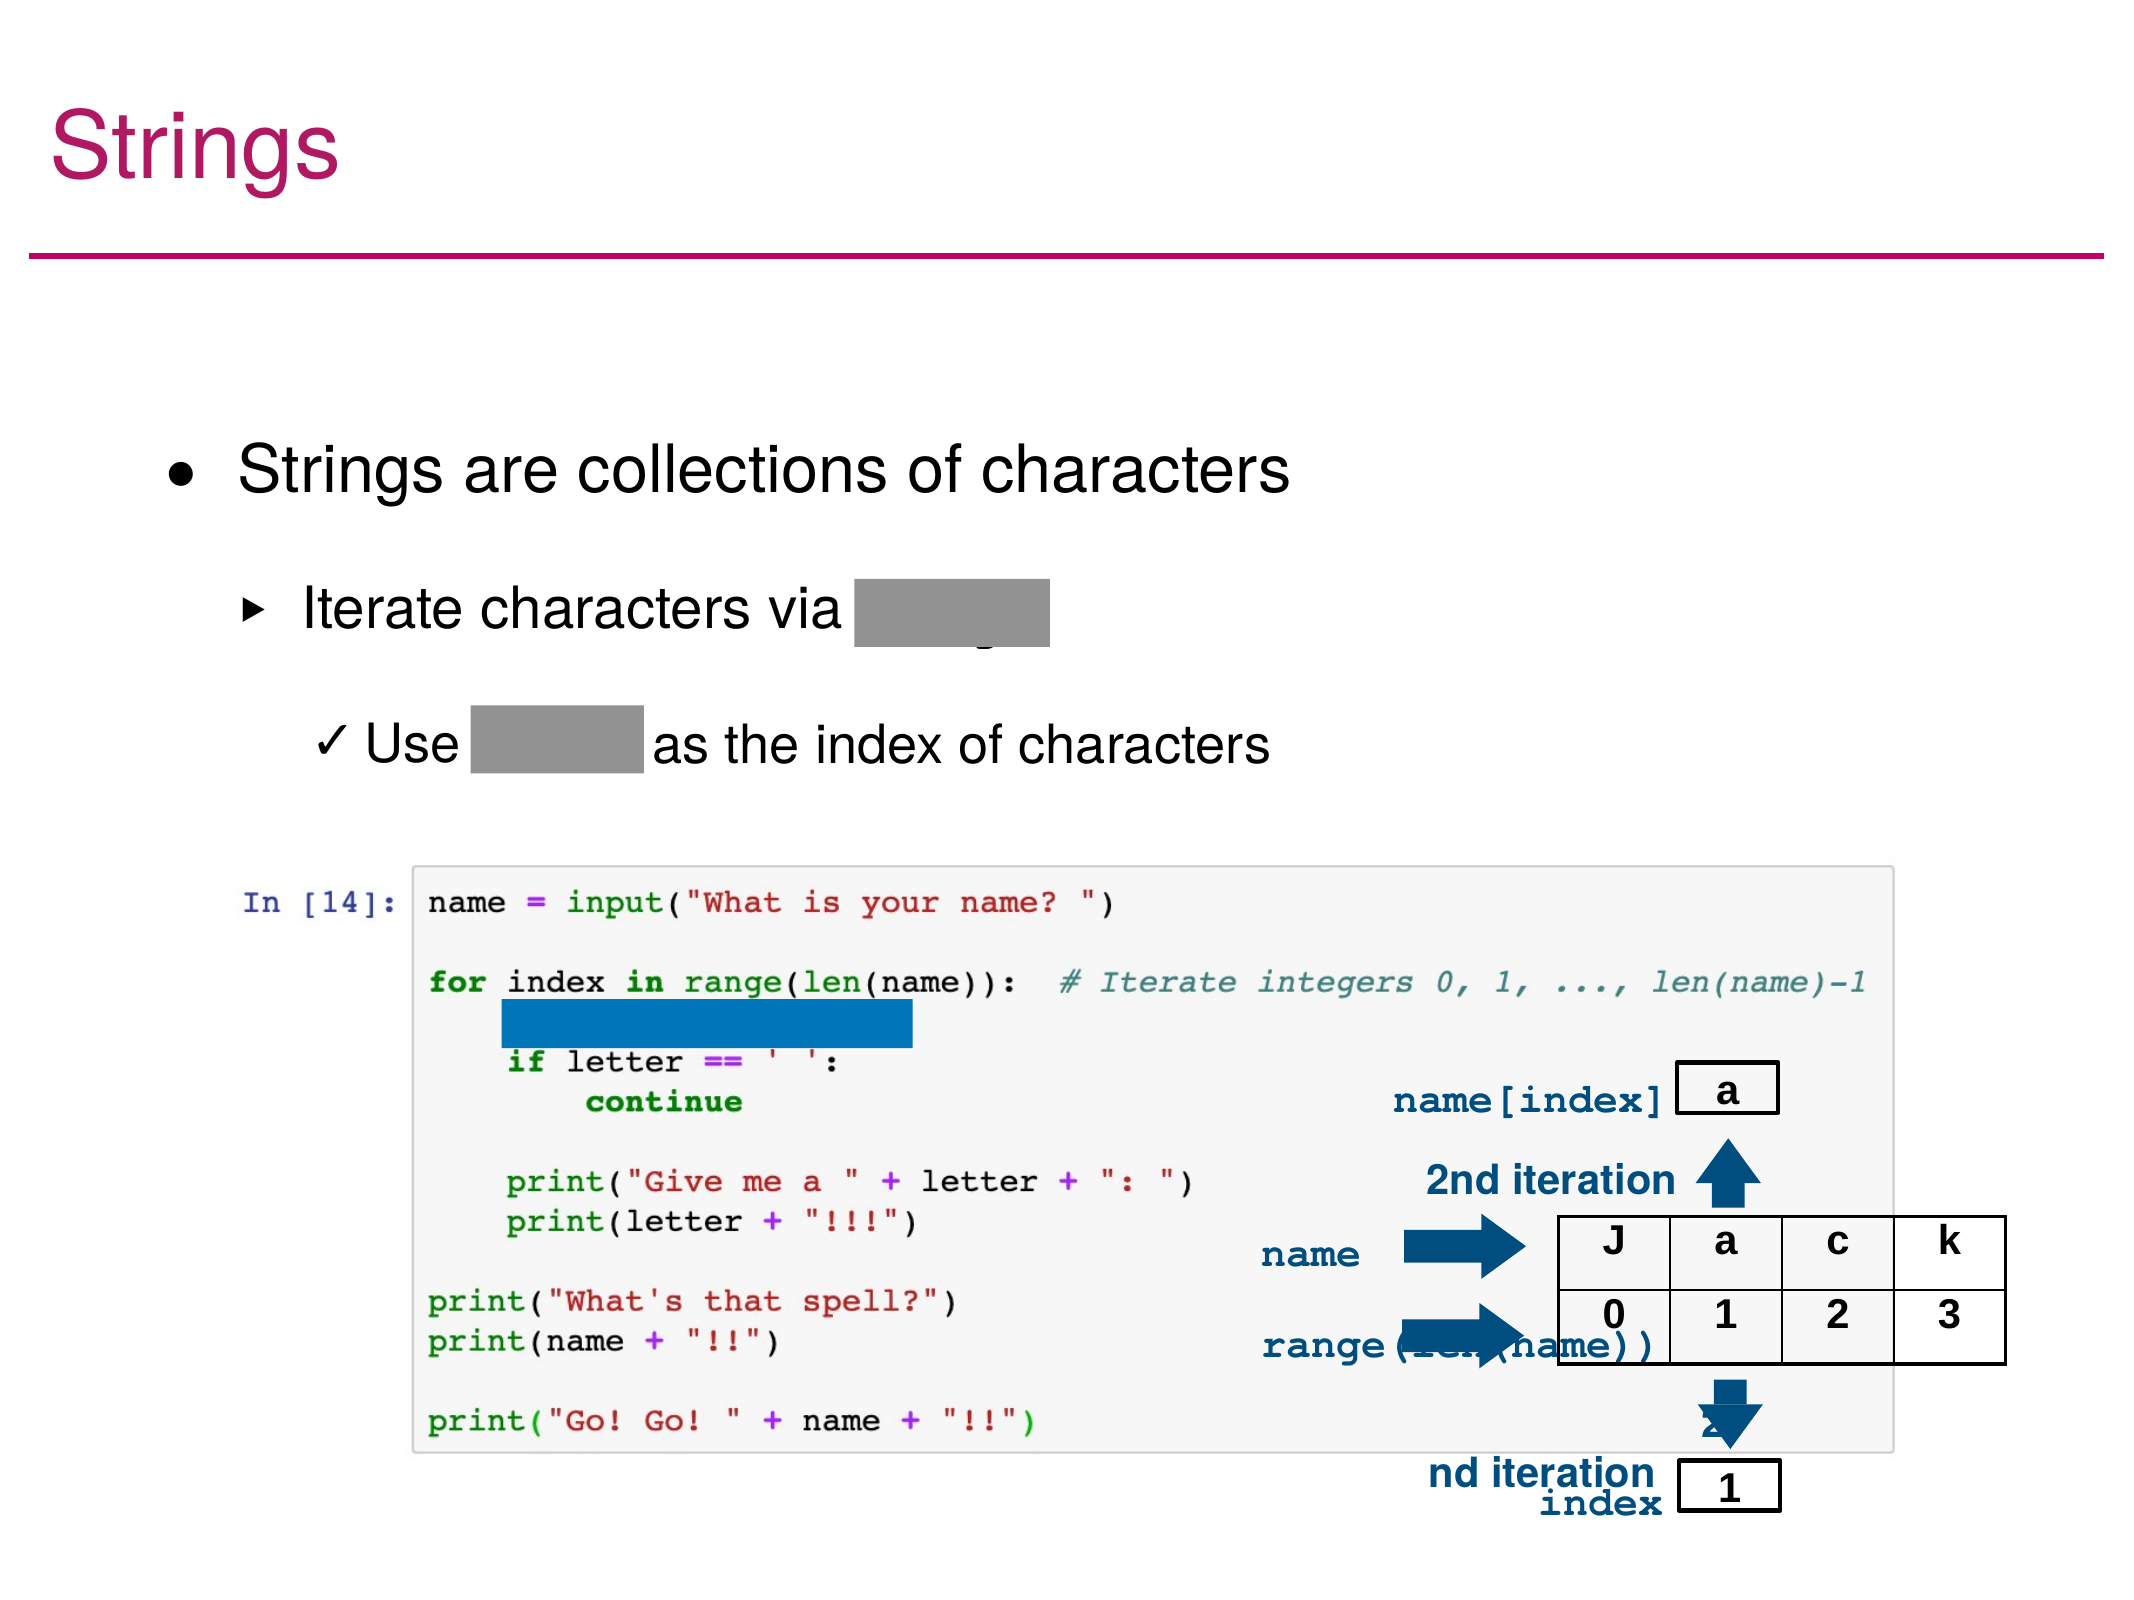

# Strings

Strings are collections of characters
Iterate characters via
range

range

Use
as the index of characters

a
name[index]

2nd iteration
name

range(len(name))
2nd iteration

| J | a | c | k |
| --- | --- | --- | --- |
| 0 | 1 | 2 | 3 |

1
index